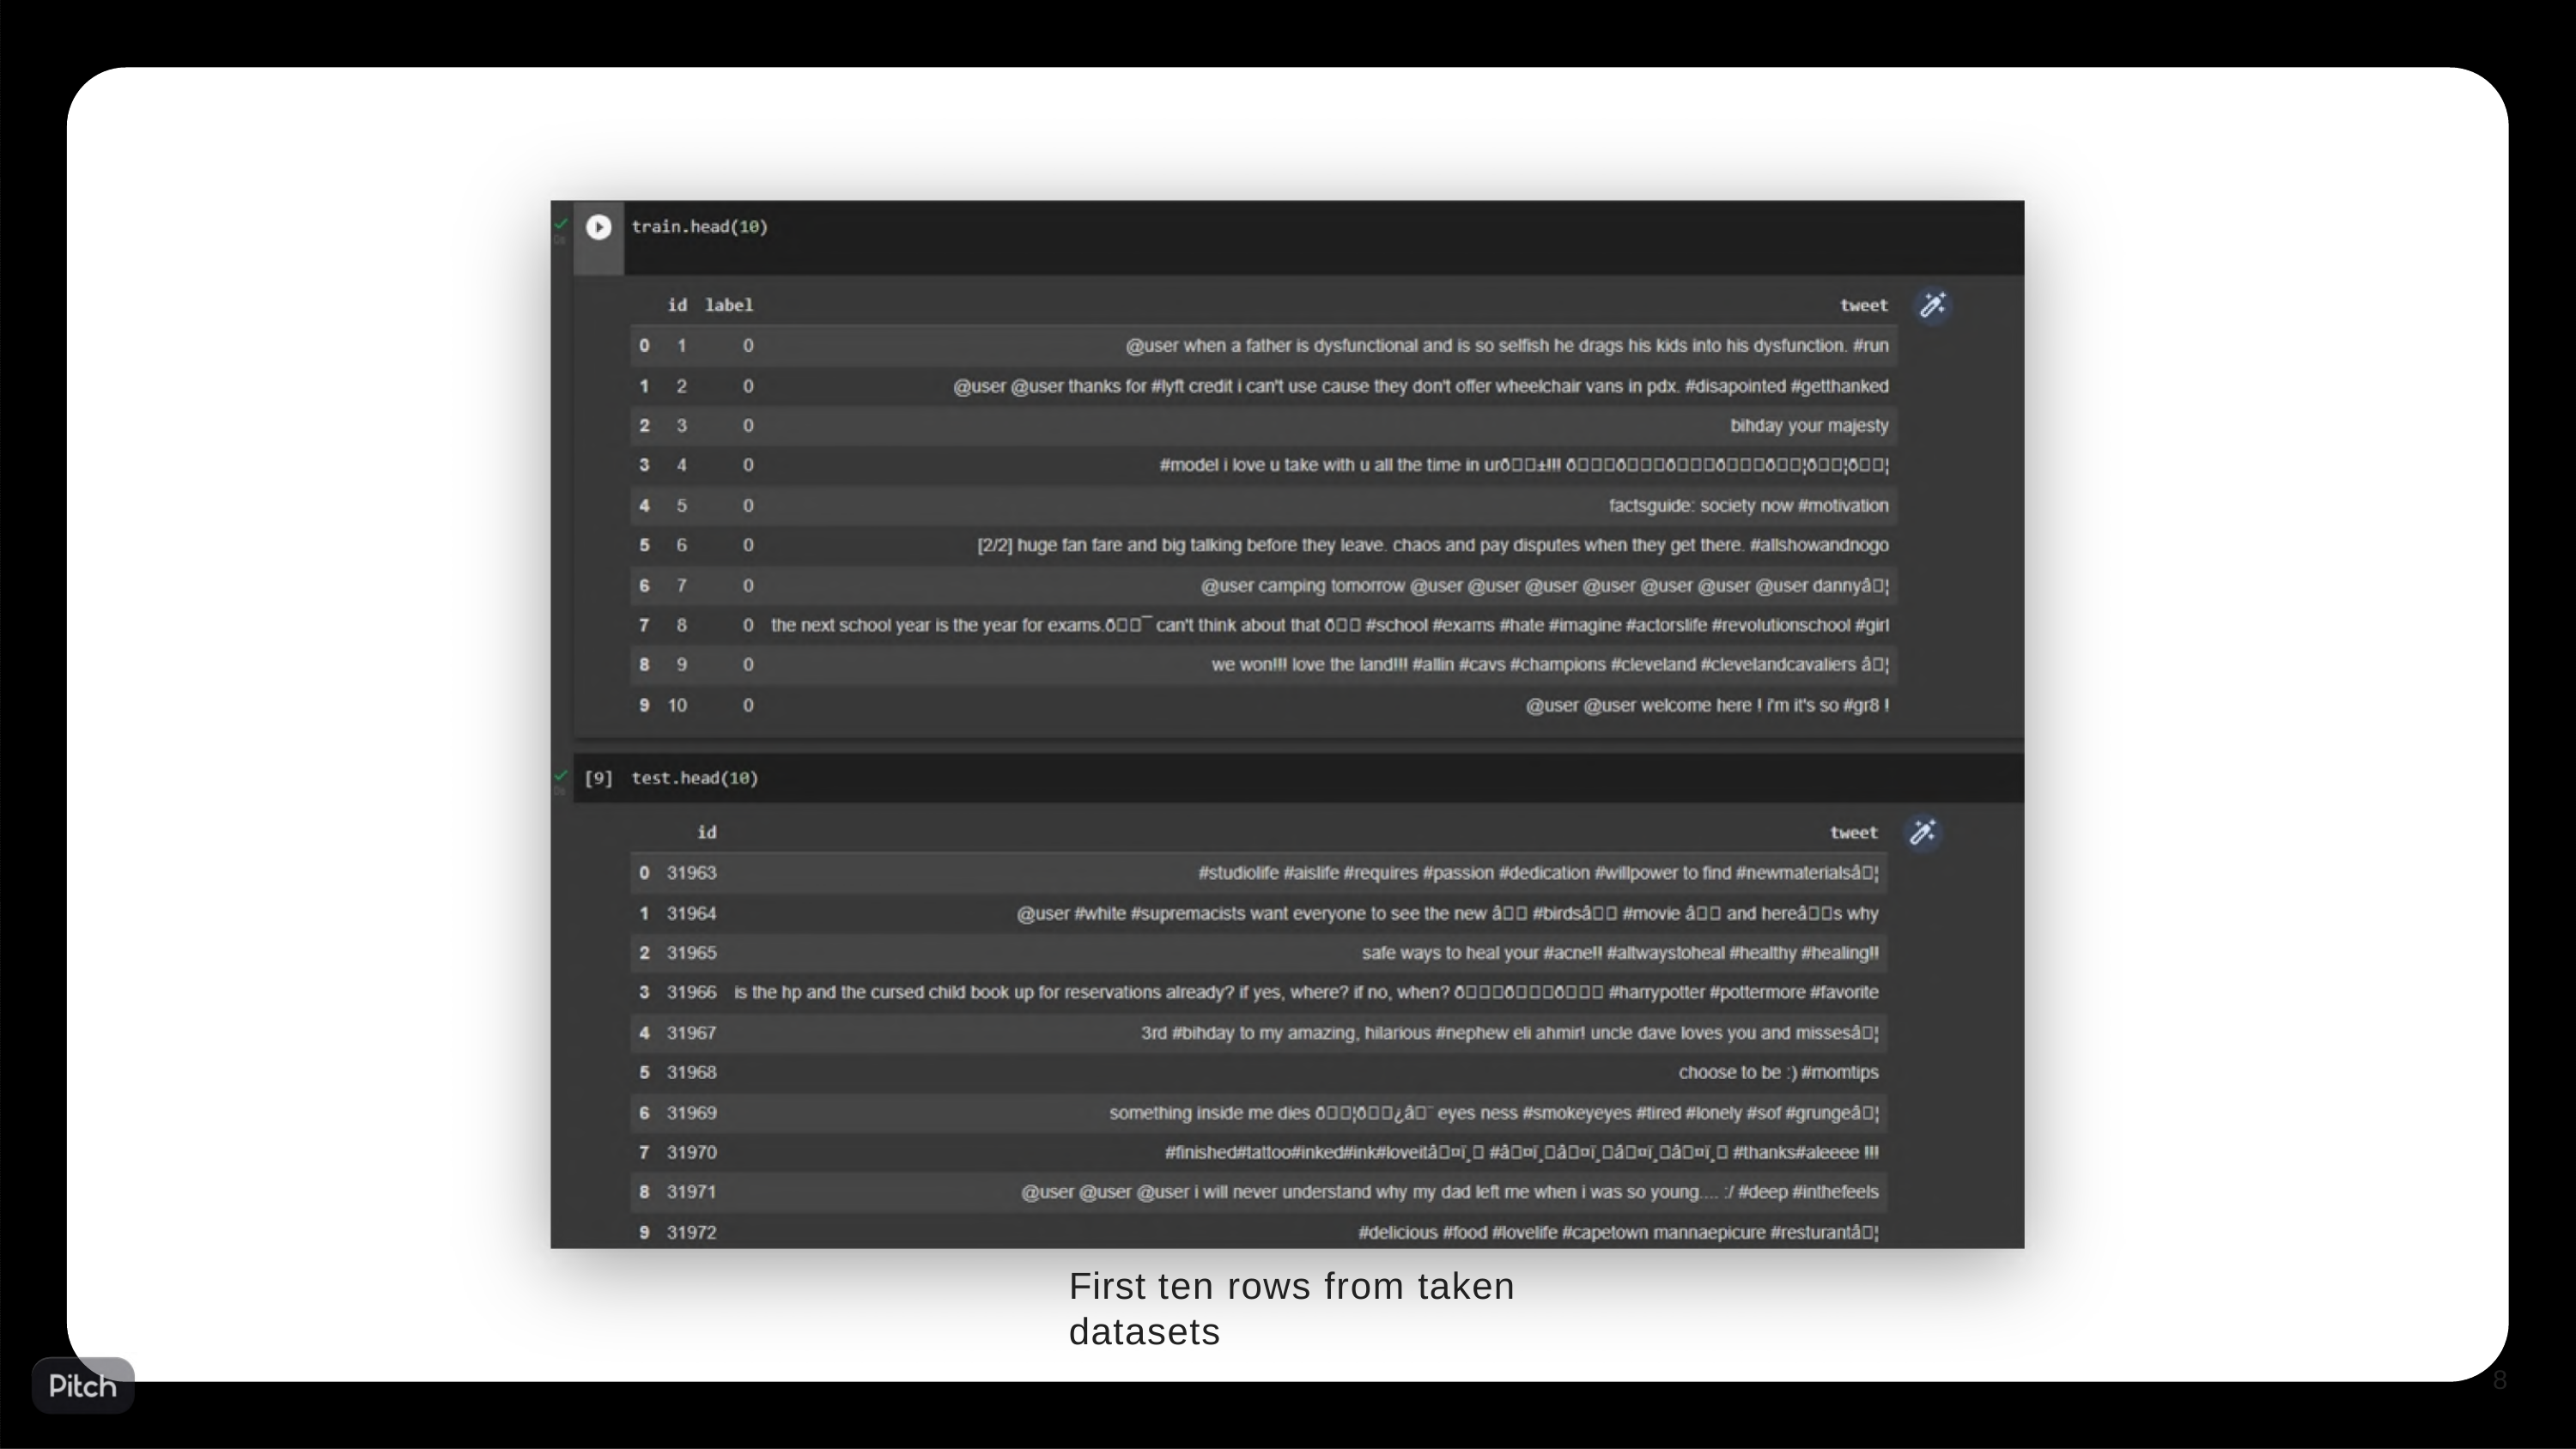

First ten rows from taken datasets

8